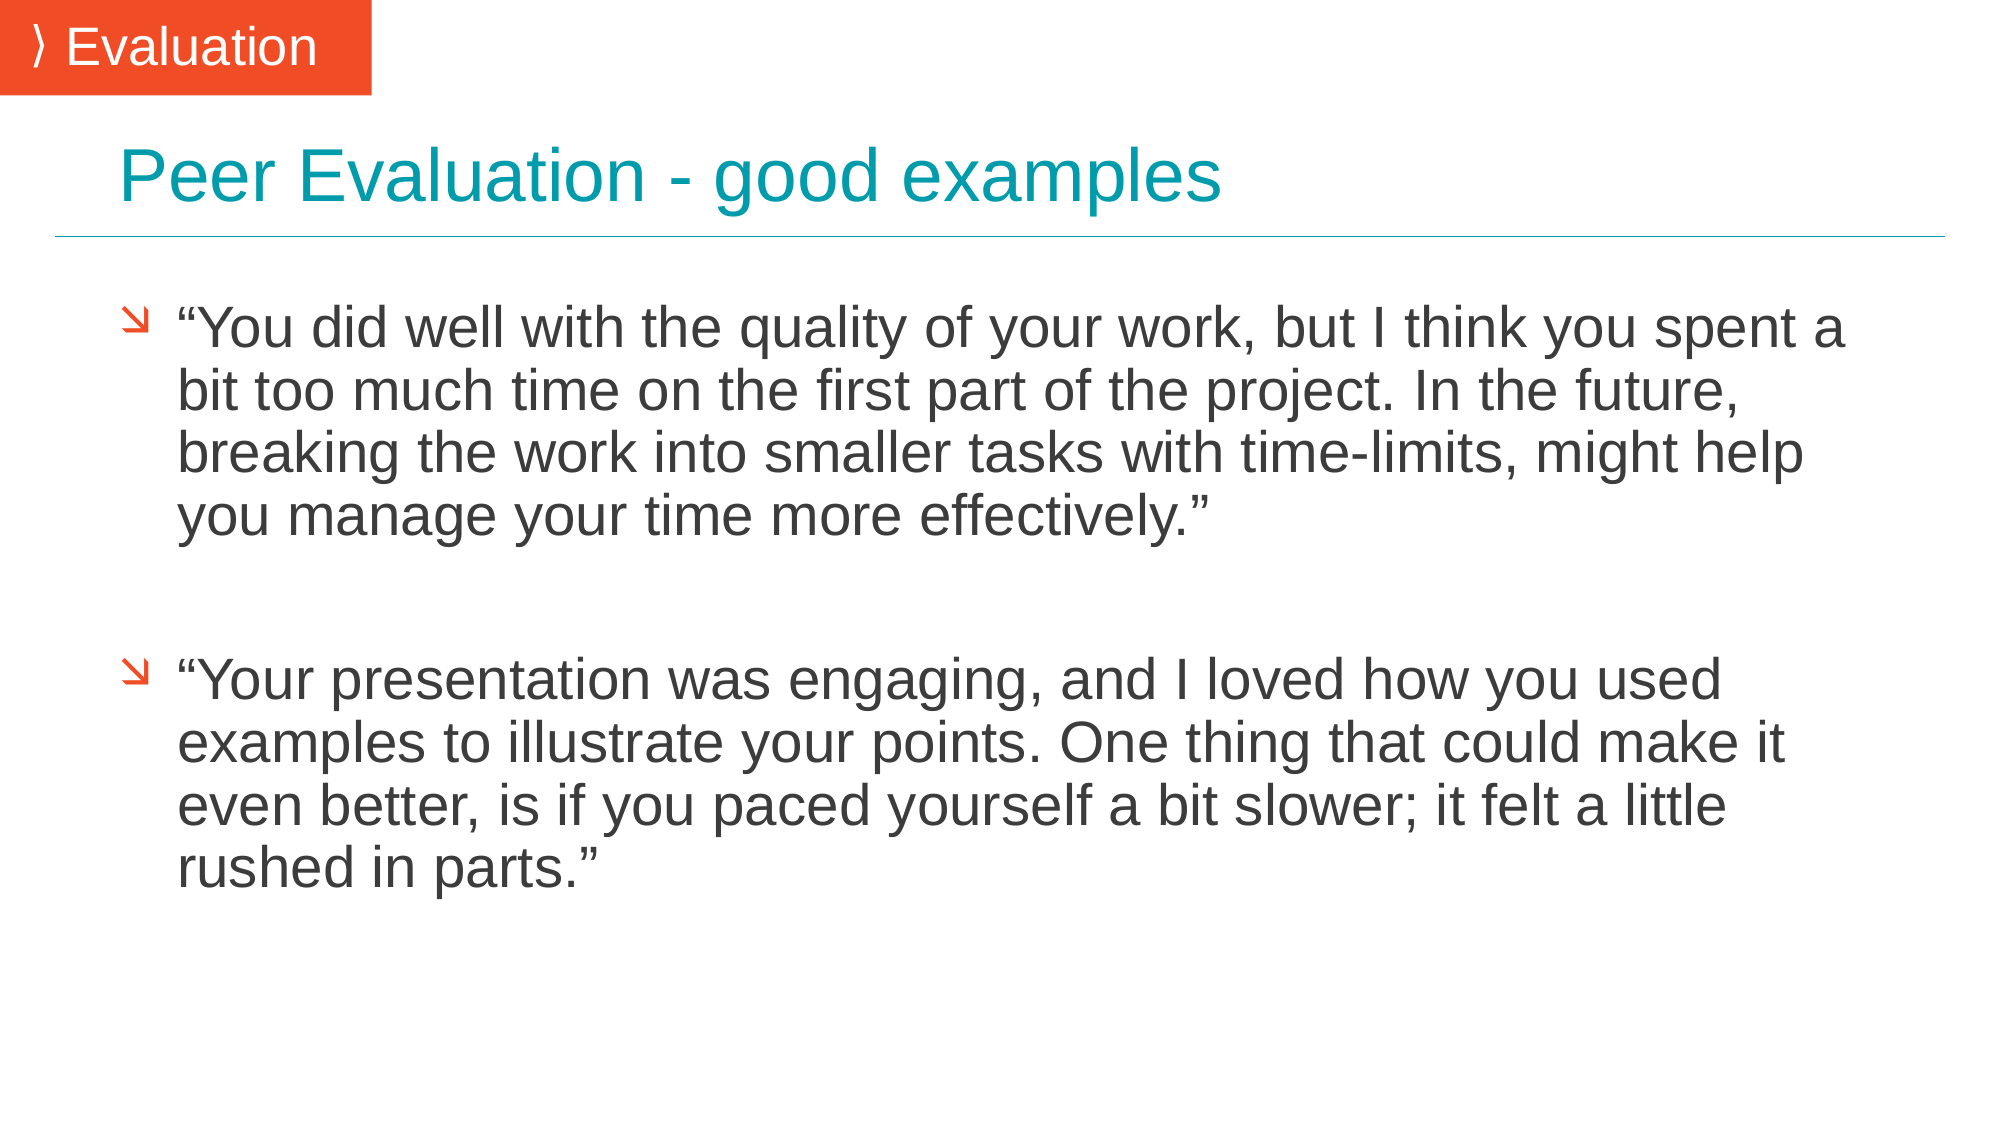

Evaluation
# Peer Evaluation - good examples
“You did well with the quality of your work, but I think you spent a bit too much time on the first part of the project. In the future, breaking the work into smaller tasks with time-limits, might help you manage your time more effectively.”

“Your presentation was engaging, and I loved how you used examples to illustrate your points. One thing that could make it even better, is if you paced yourself a bit slower; it felt a little rushed in parts.”